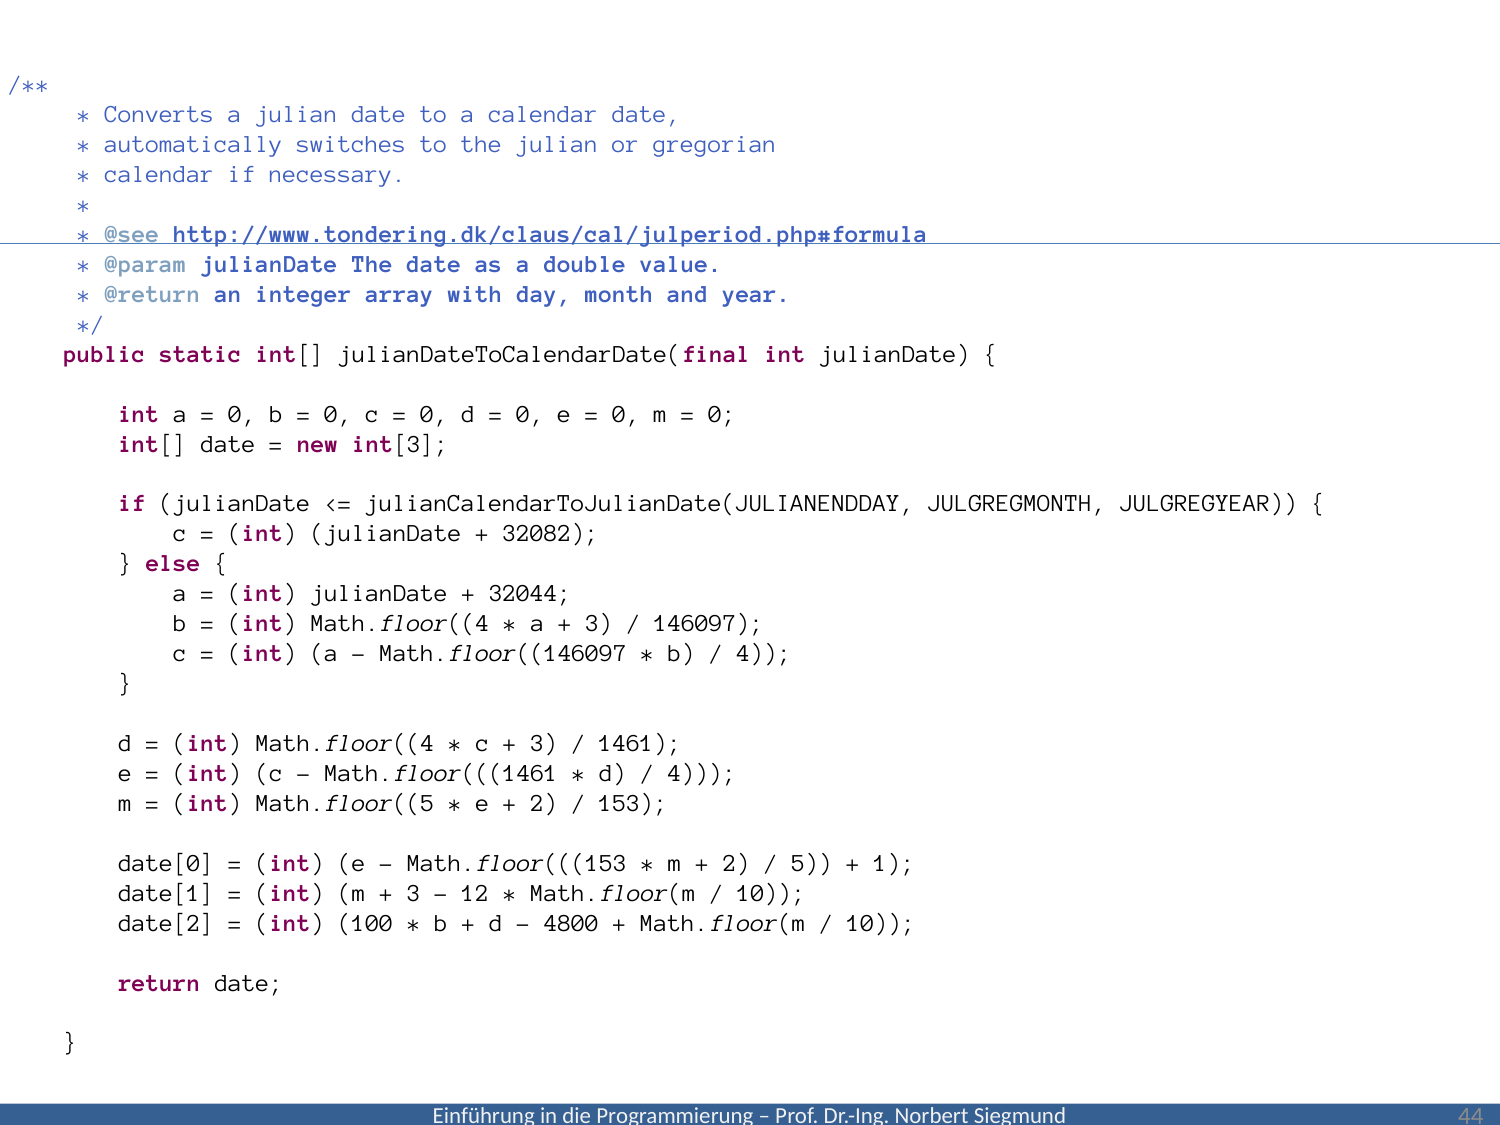

/**
     * Converts a julian date to a calendar date,
     * automatically switches to the julian or gregorian
     * calendar if necessary.
     *
     * @see http://www.tondering.dk/claus/cal/julperiod.php#formula
     * @param julianDate The date as a double value.
     * @return an integer array with day, month and year.
     */
    public static int[] julianDateToCalendarDate(final int julianDate) {

        int a = 0, b = 0, c = 0, d = 0, e = 0, m = 0;
        int[] date = new int[3];

        if (julianDate <= julianCalendarToJulianDate(JULIANENDDAY, JULGREGMONTH, JULGREGYEAR)) {
            c = (int) (julianDate + 32082);
        } else {
            a = (int) julianDate + 32044;
            b = (int) Math.floor((4 * a + 3) / 146097);
            c = (int) (a - Math.floor((146097 * b) / 4));
        }

        d = (int) Math.floor((4 * c + 3) / 1461);
        e = (int) (c - Math.floor(((1461 * d) / 4)));
        m = (int) Math.floor((5 * e + 2) / 153);

        date[0] = (int) (e - Math.floor(((153 * m + 2) / 5)) + 1);
        date[1] = (int) (m + 3 - 12 * Math.floor(m / 10));
        date[2] = (int) (100 * b + d - 4800 + Math.floor(m / 10));

        return date;

    }
#

44